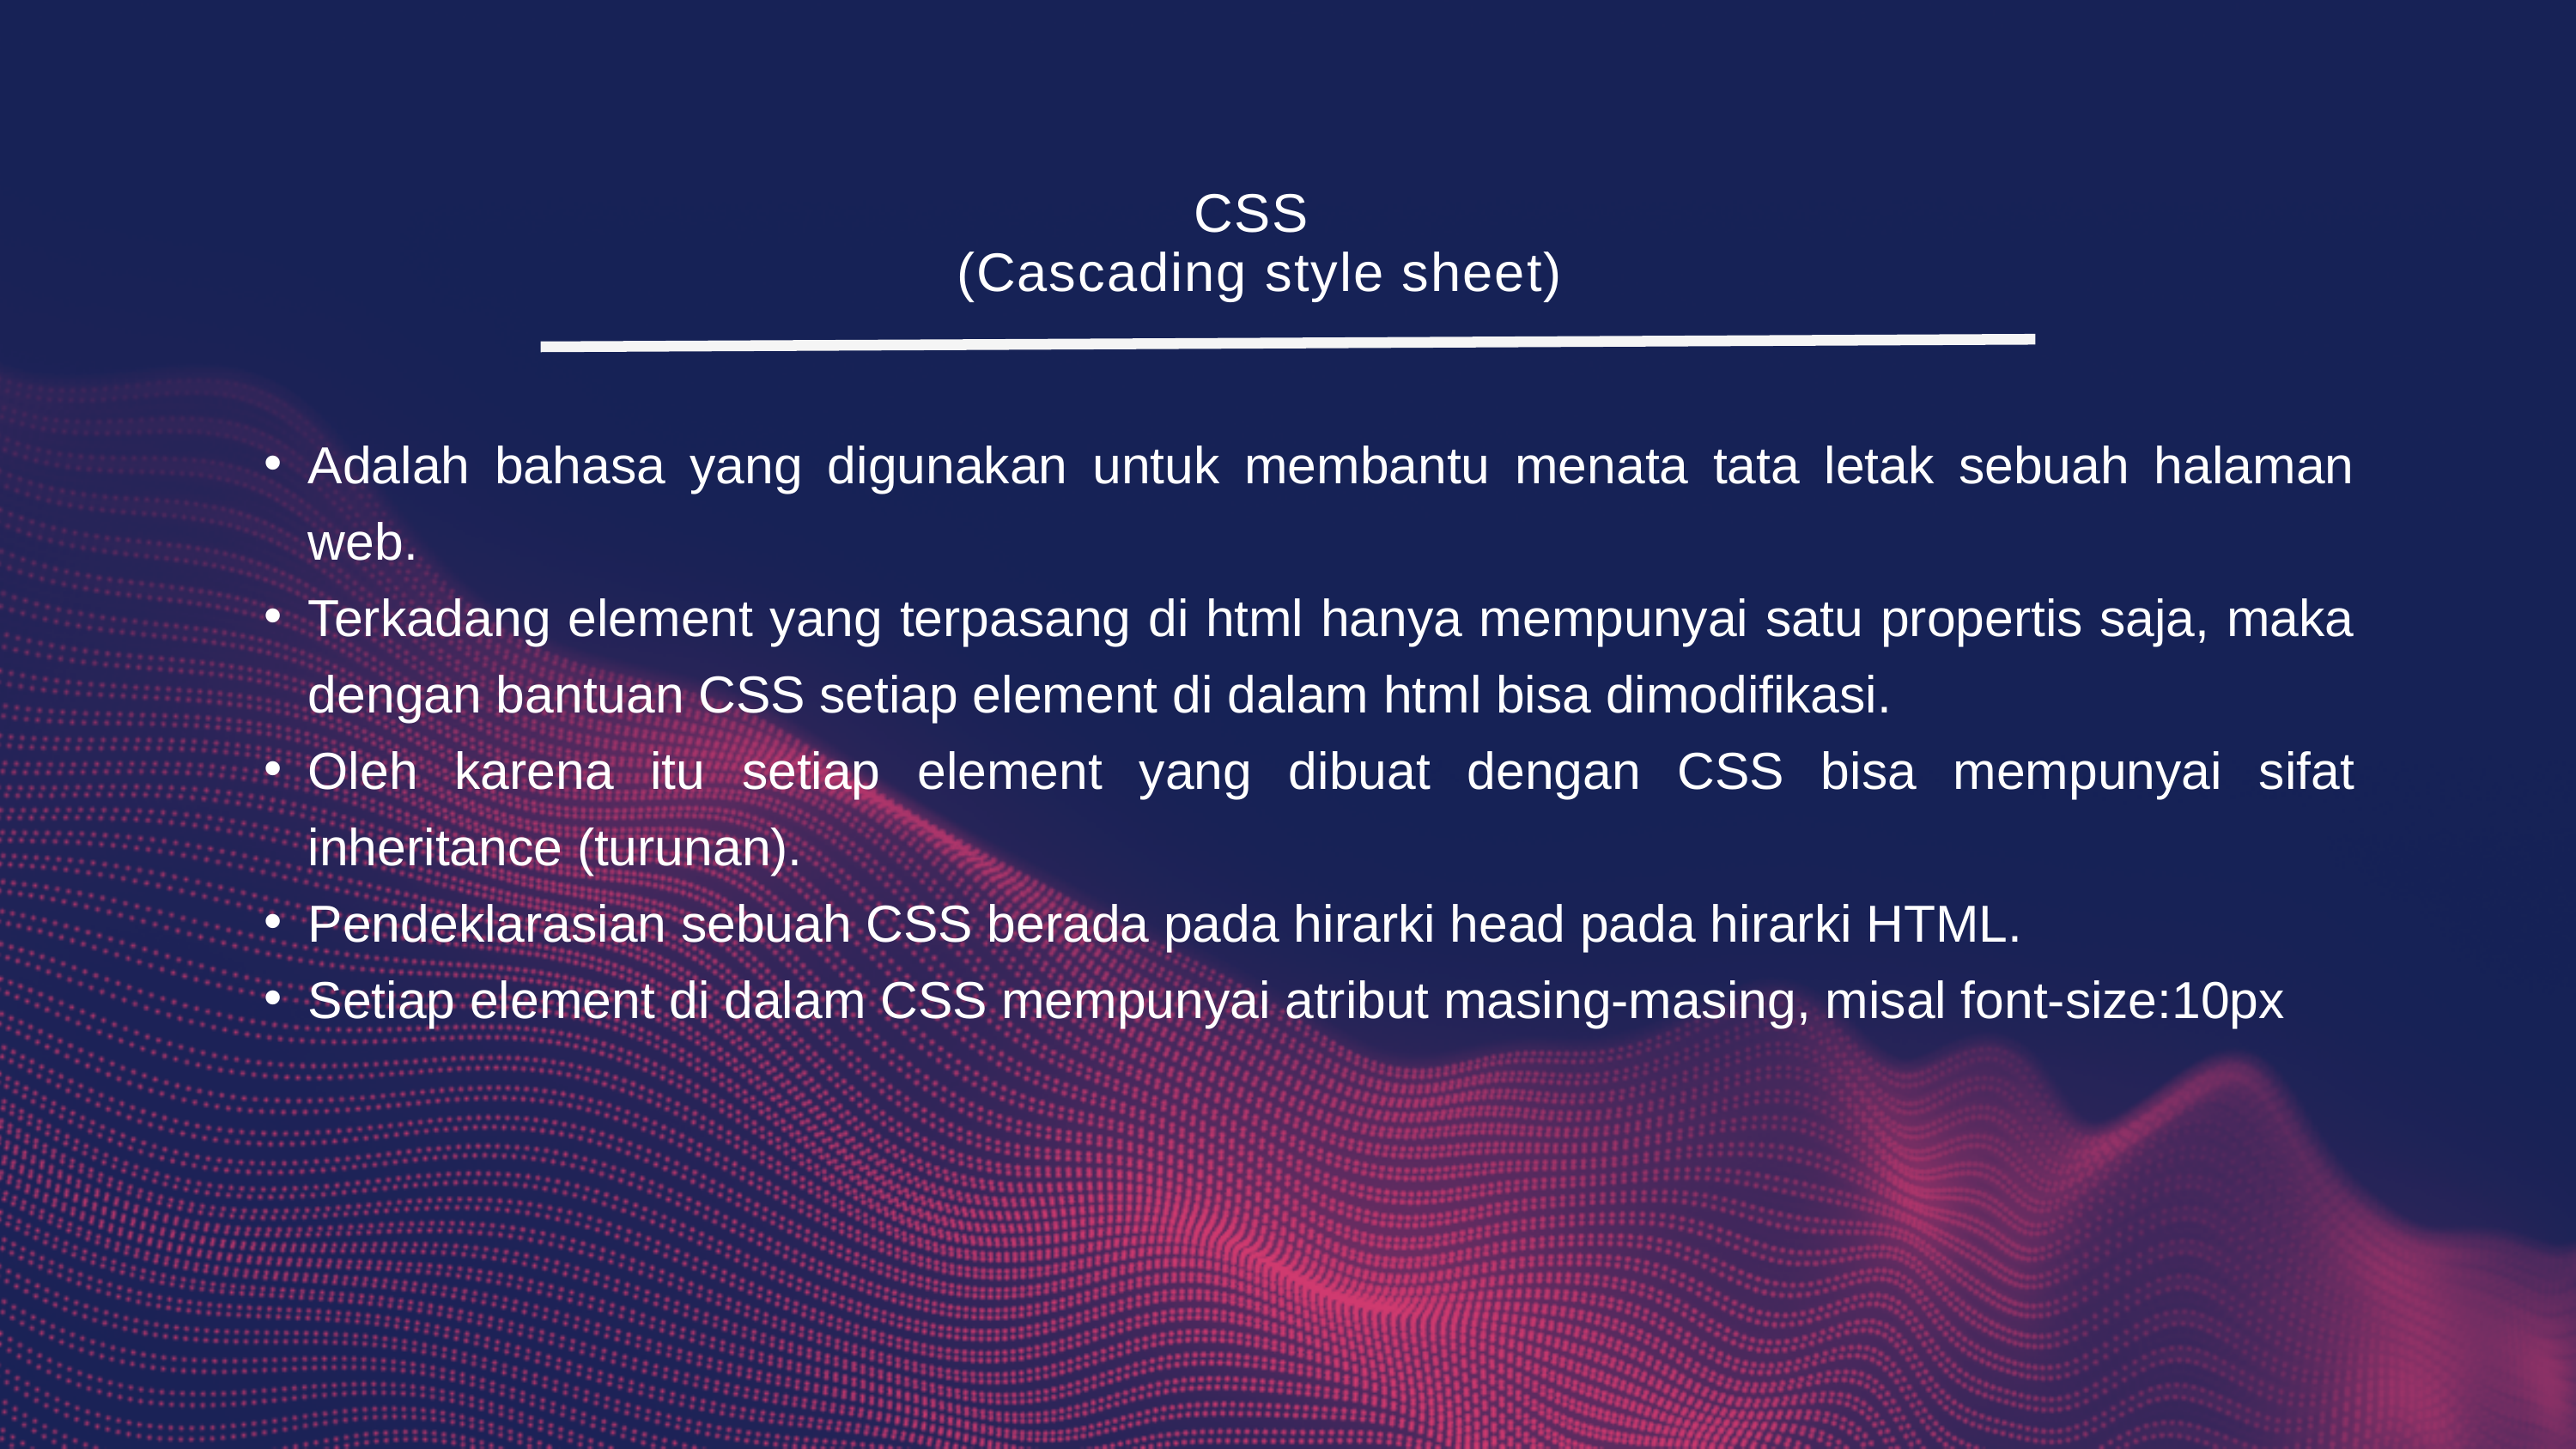

CSS
 (Cascading style sheet)

Adalah bahasa yang digunakan untuk membantu menata tata letak sebuah halaman web.
Terkadang element yang terpasang di html hanya mempunyai satu propertis saja, maka dengan bantuan CSS setiap element di dalam html bisa dimodifikasi.
Oleh karena itu setiap element yang dibuat dengan CSS bisa mempunyai sifat inheritance (turunan).
Pendeklarasian sebuah CSS berada pada hirarki head pada hirarki HTML.
Setiap element di dalam CSS mempunyai atribut masing-masing, misal font-size:10px